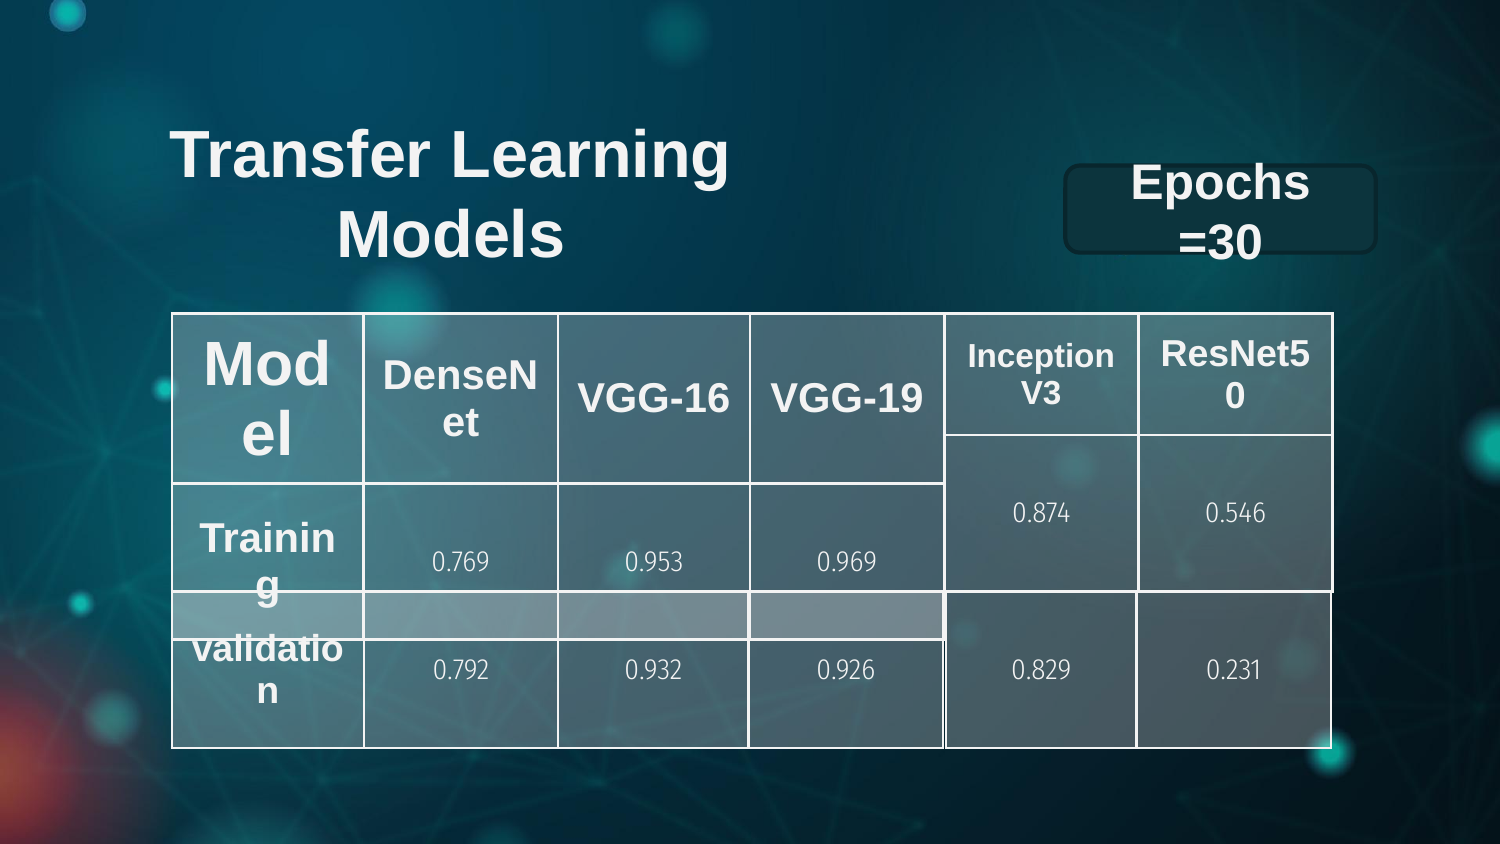

# Transfer Learning Models
Epochs =30
| ResNet50 |
| --- |
| 0.546 |
| InceptionV3 |
| --- |
| 0.874 |
| Model | DenseNet | VGG-16 | VGG-19 |
| --- | --- | --- | --- |
| Training | 0.769 | 0.953 | 0.969 |
| 0.829 | 0.231 |
| --- | --- |
| validation | 0.792 | 0.932 | 0.926 |
| --- | --- | --- | --- |